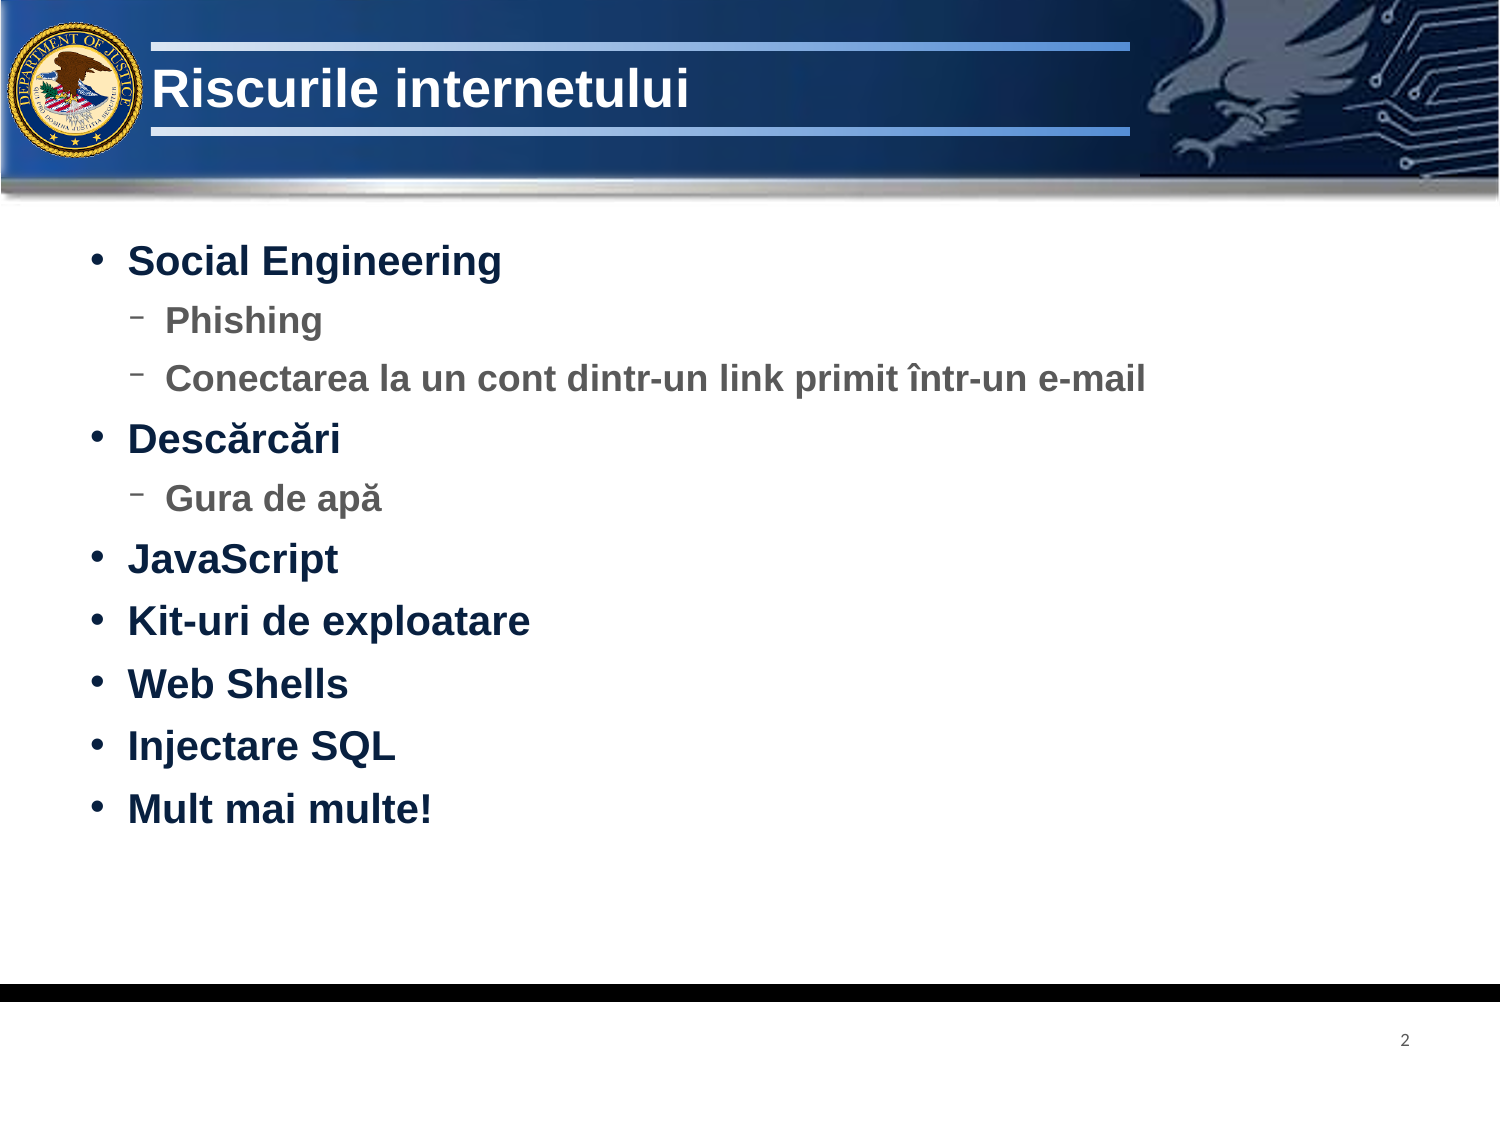

# Riscurile internetului
Social Engineering
Phishing
Conectarea la un cont dintr-un link primit într-un e-mail
Descărcări
Gura de apă
JavaScript
Kit-uri de exploatare
Web Shells
Injectare SQL
Mult mai multe!
2